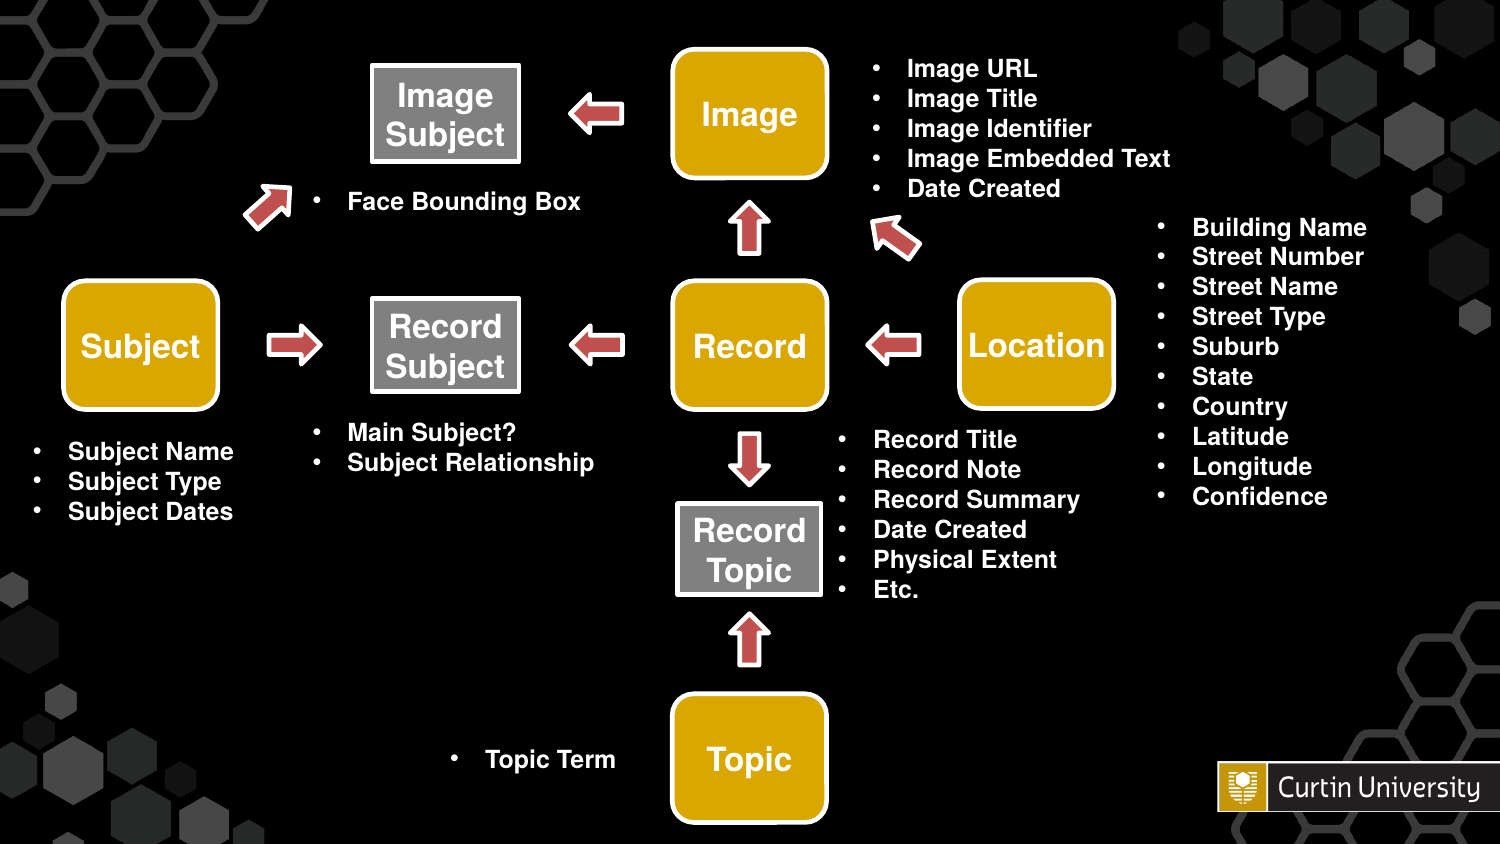

Image URL
Image Title
Image Identifier
Image Embedded Text
Date Created
Image
Image Subject

Face Bounding Box

Building Name
Street Number
Street Name
Street Type
Suburb
State
Country
Latitude
Longitude
Confidence

Location
Subject
Record
Record Subject

Main Subject?
Subject Relationship
Record Title
Record Note
Record Summary
Date Created
Physical Extent
Etc.
Subject Name
Subject Type
Subject Dates

Record Topic
Catalogue Record

Topic
Topic Term